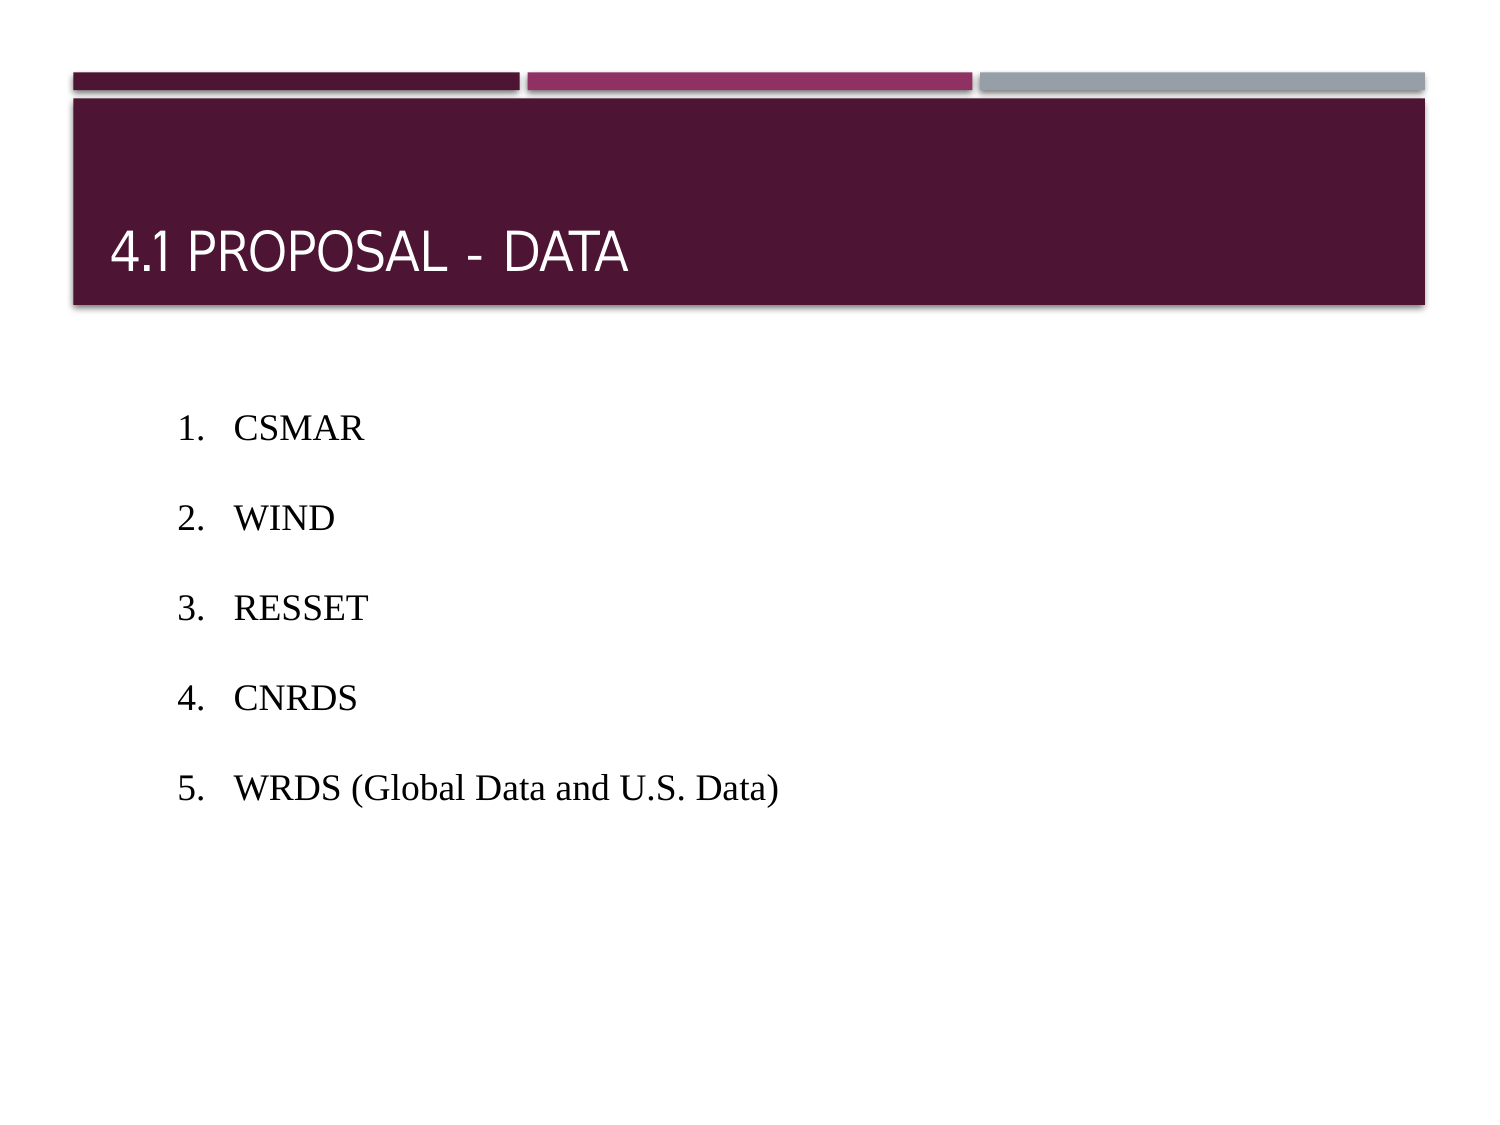

# 4.1 Proposal - DATA
CSMAR

WIND

RESSET

CNRDS

WRDS (Global Data and U.S. Data)